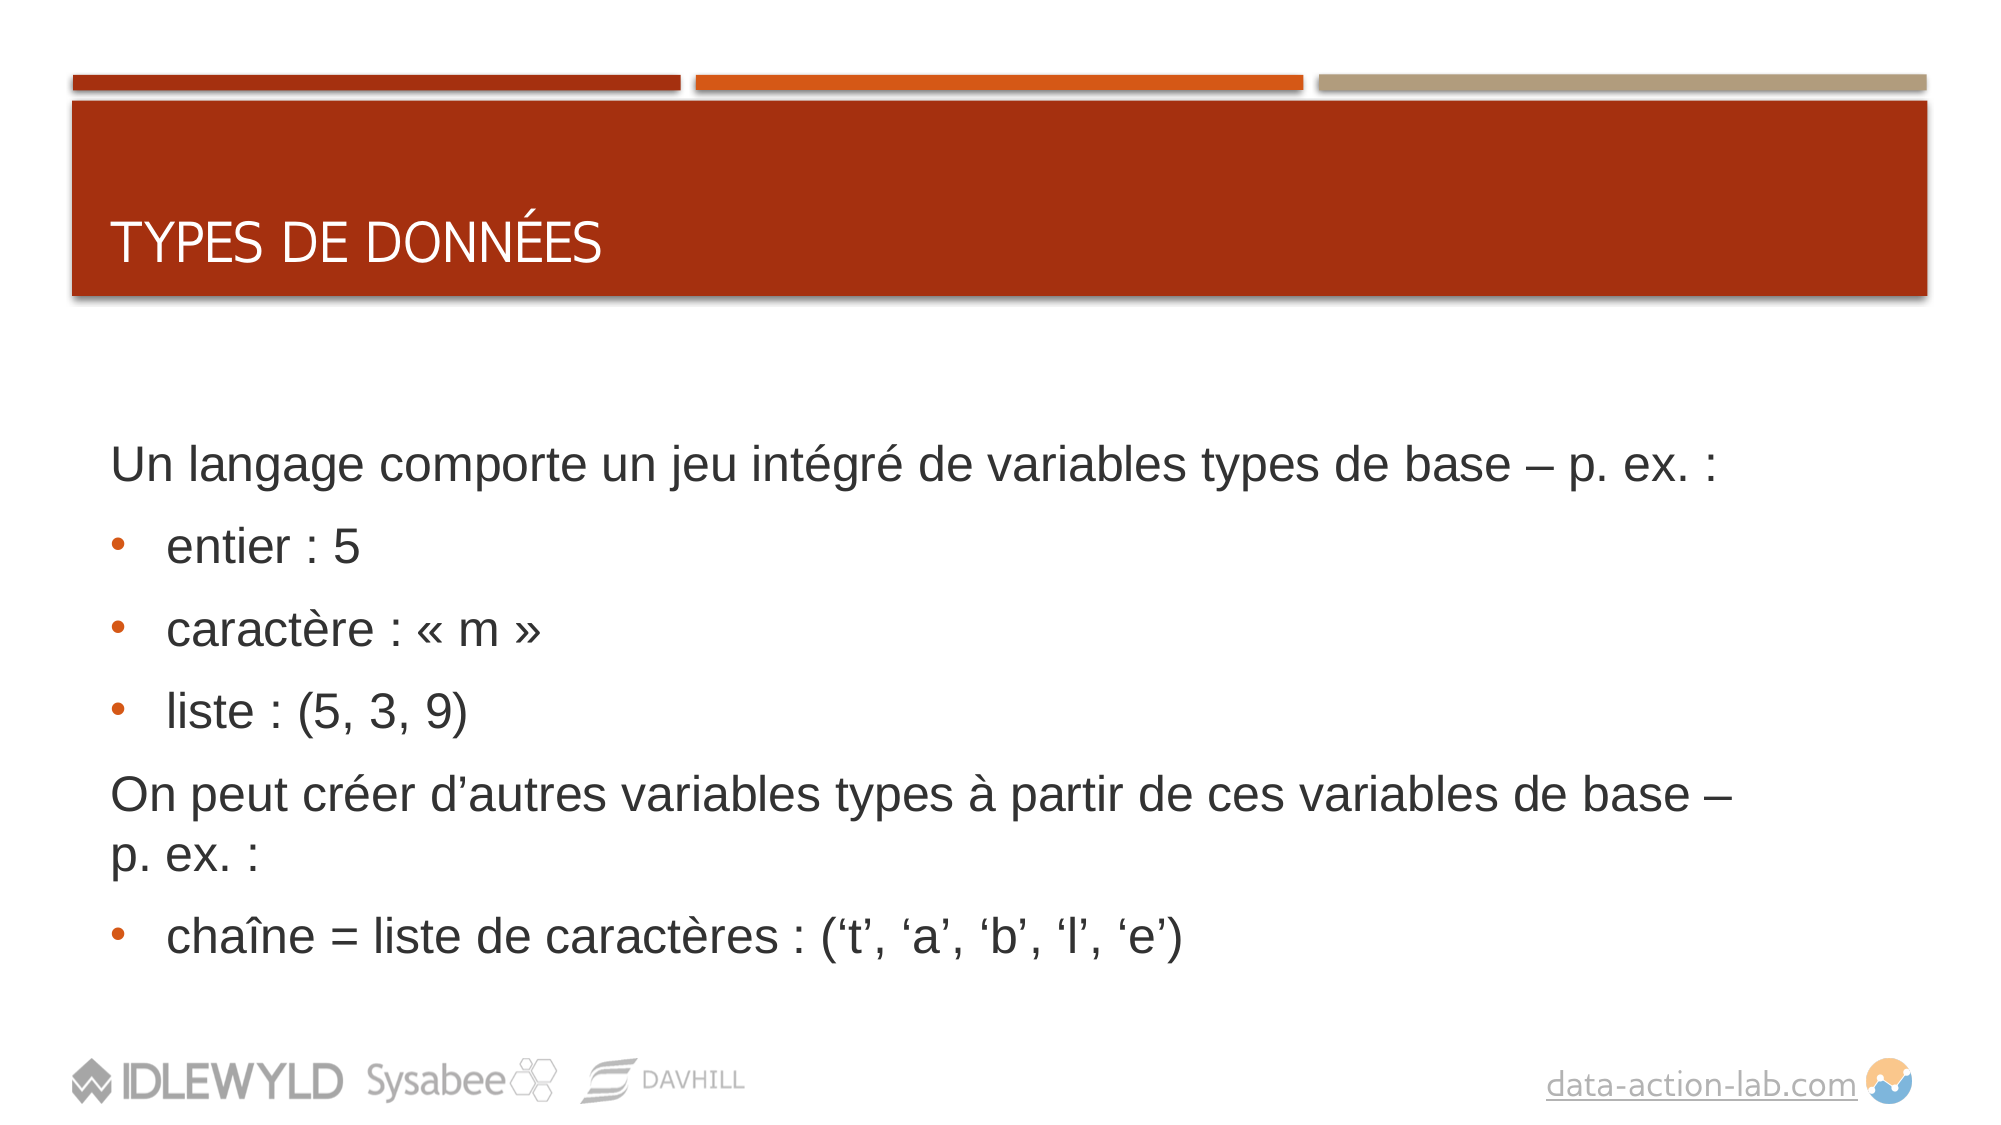

# TYPES DE DONNÉES
Un langage comporte un jeu intégré de variables types de base – p. ex. :
entier : 5
caractère : « m »
liste : (5, 3, 9)
On peut créer d’autres variables types à partir de ces variables de base – p. ex. :
chaîne = liste de caractères : (‘t’, ‘a’, ‘b’, ‘l’, ‘e’)